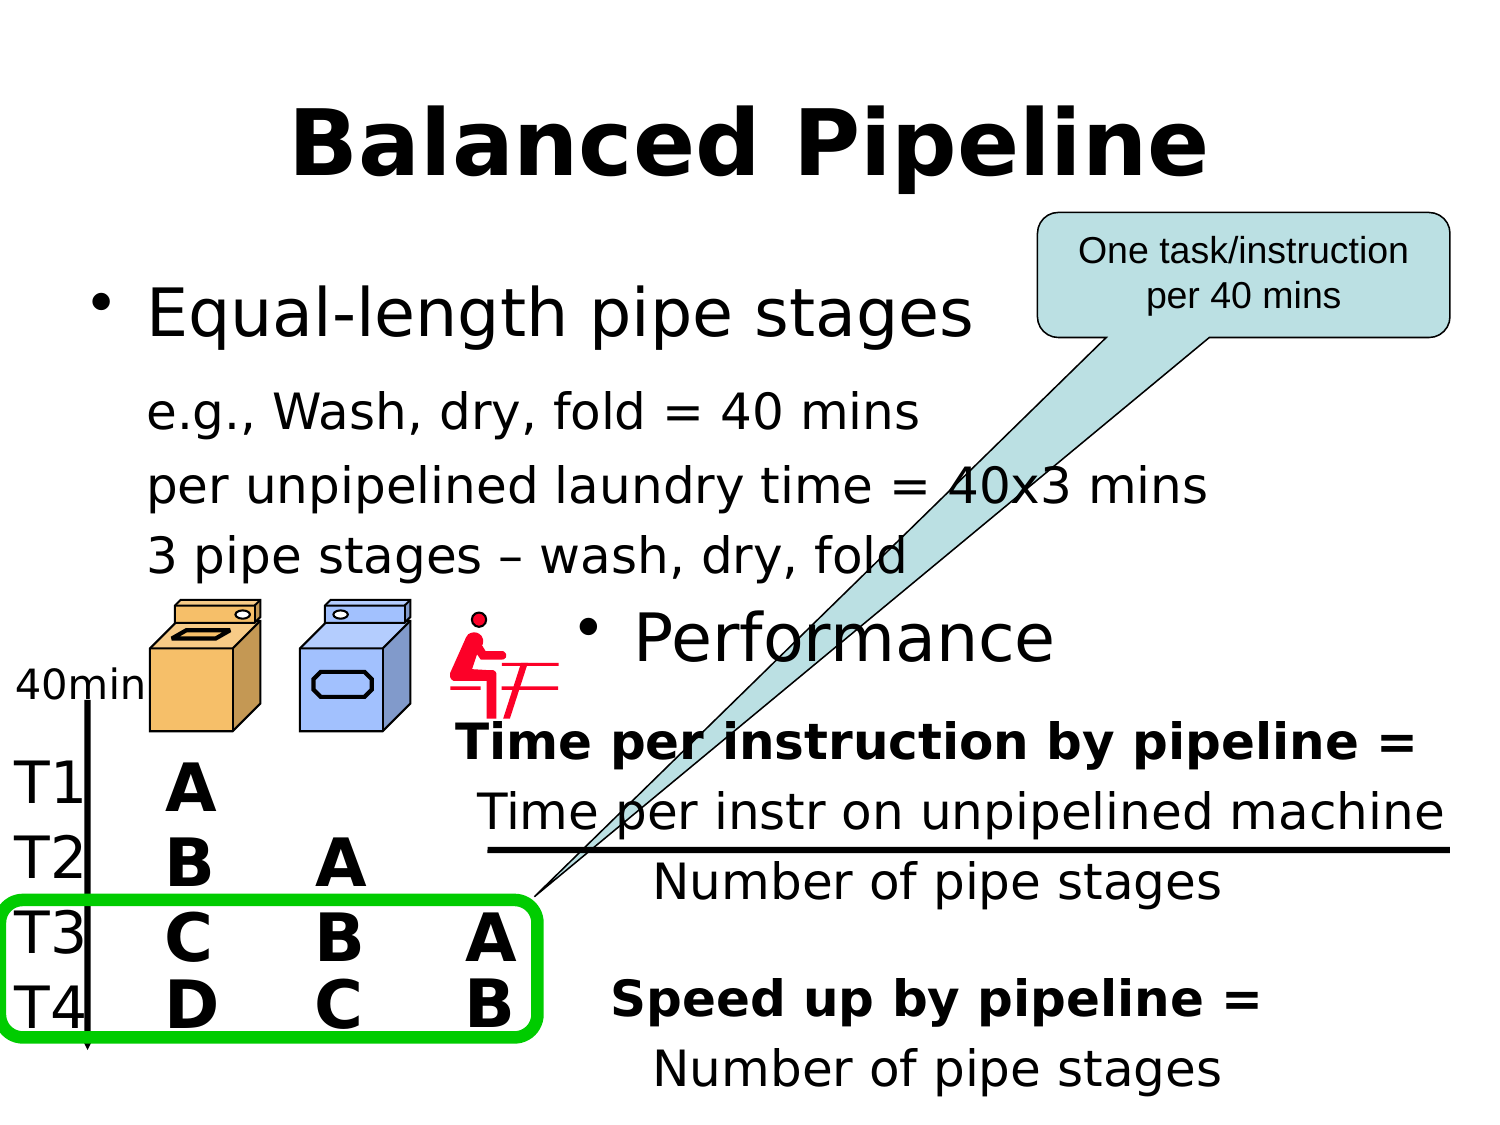

# Balanced Pipeline
One task/instruction
per 40 mins
Equal-length pipe stages
	e.g., Wash, dry, fold = 40 mins
	per unpipelined laundry time = 40x3 mins
	3 pipe stages – wash, dry, fold
Performance

Time per instruction by pipeline =
   Time per instr on unpipelined machine
Number of pipe stages

Speed up by pipeline =
Number of pipe stages

40min

T1
A
T2
B
A

T3
C
B
A

B
D
C
T4